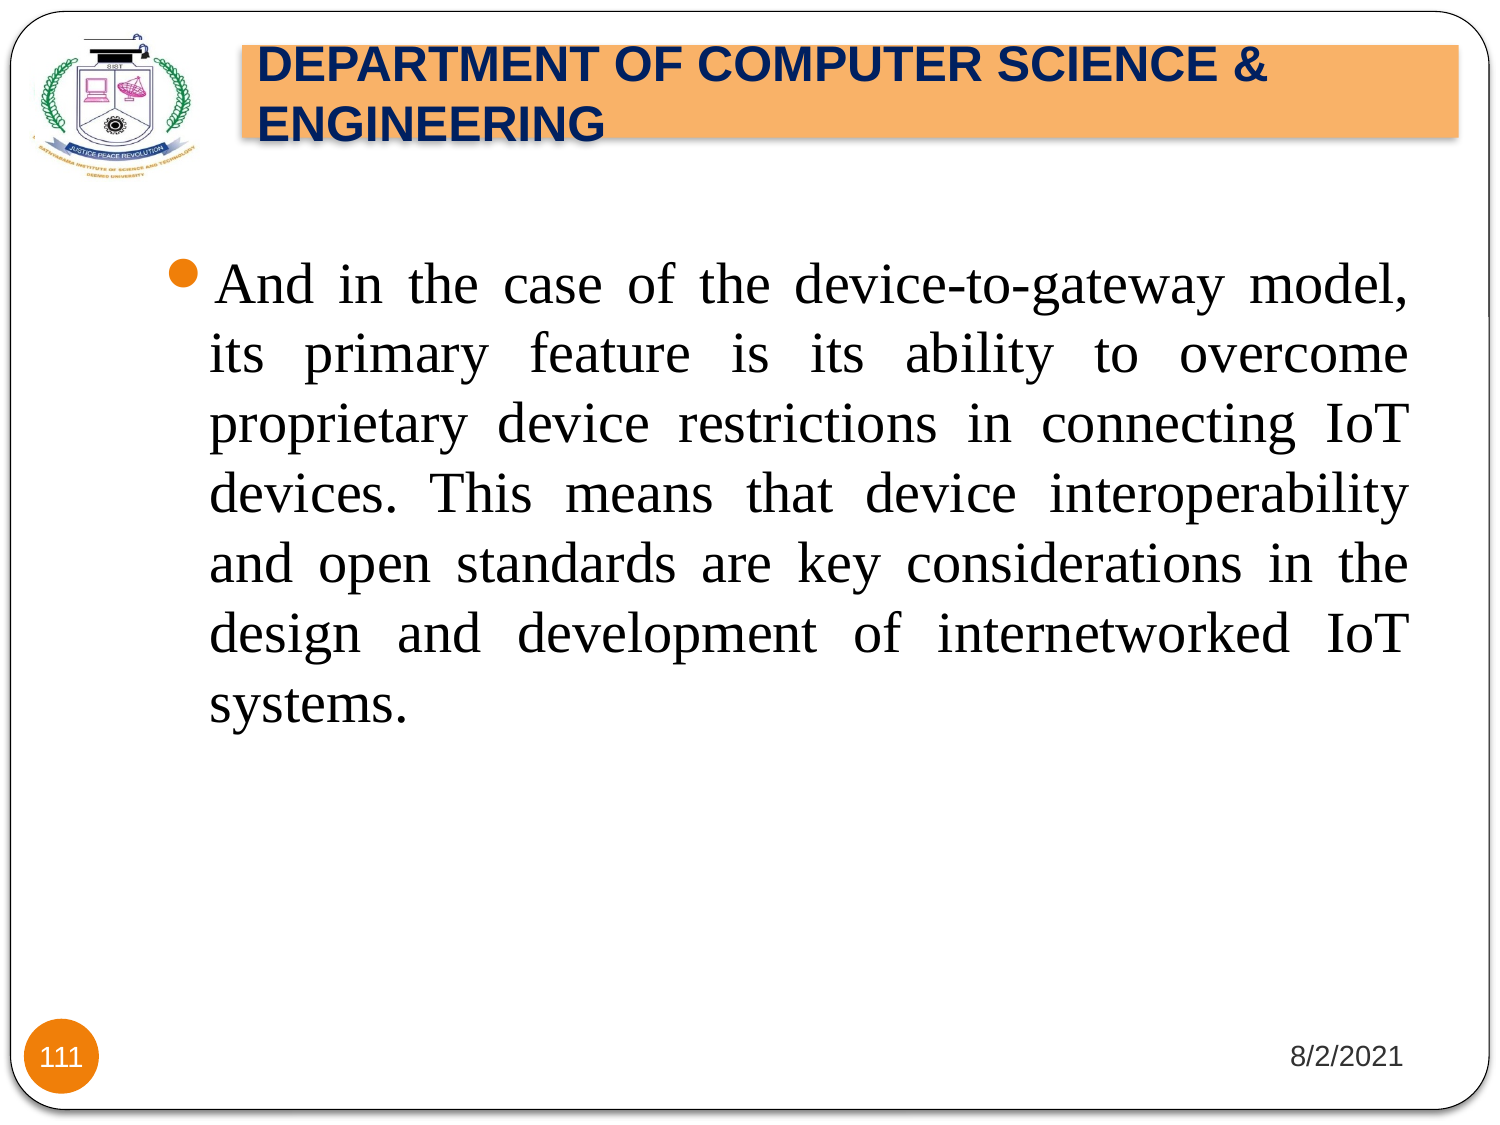

And in the case of the device-to-gateway model, its primary feature is its ability to overcome proprietary device restrictions in connecting IoT devices. This means that device interoperability and open standards are key considerations in the design and development of internetworked IoT systems.

8/2/2021
111